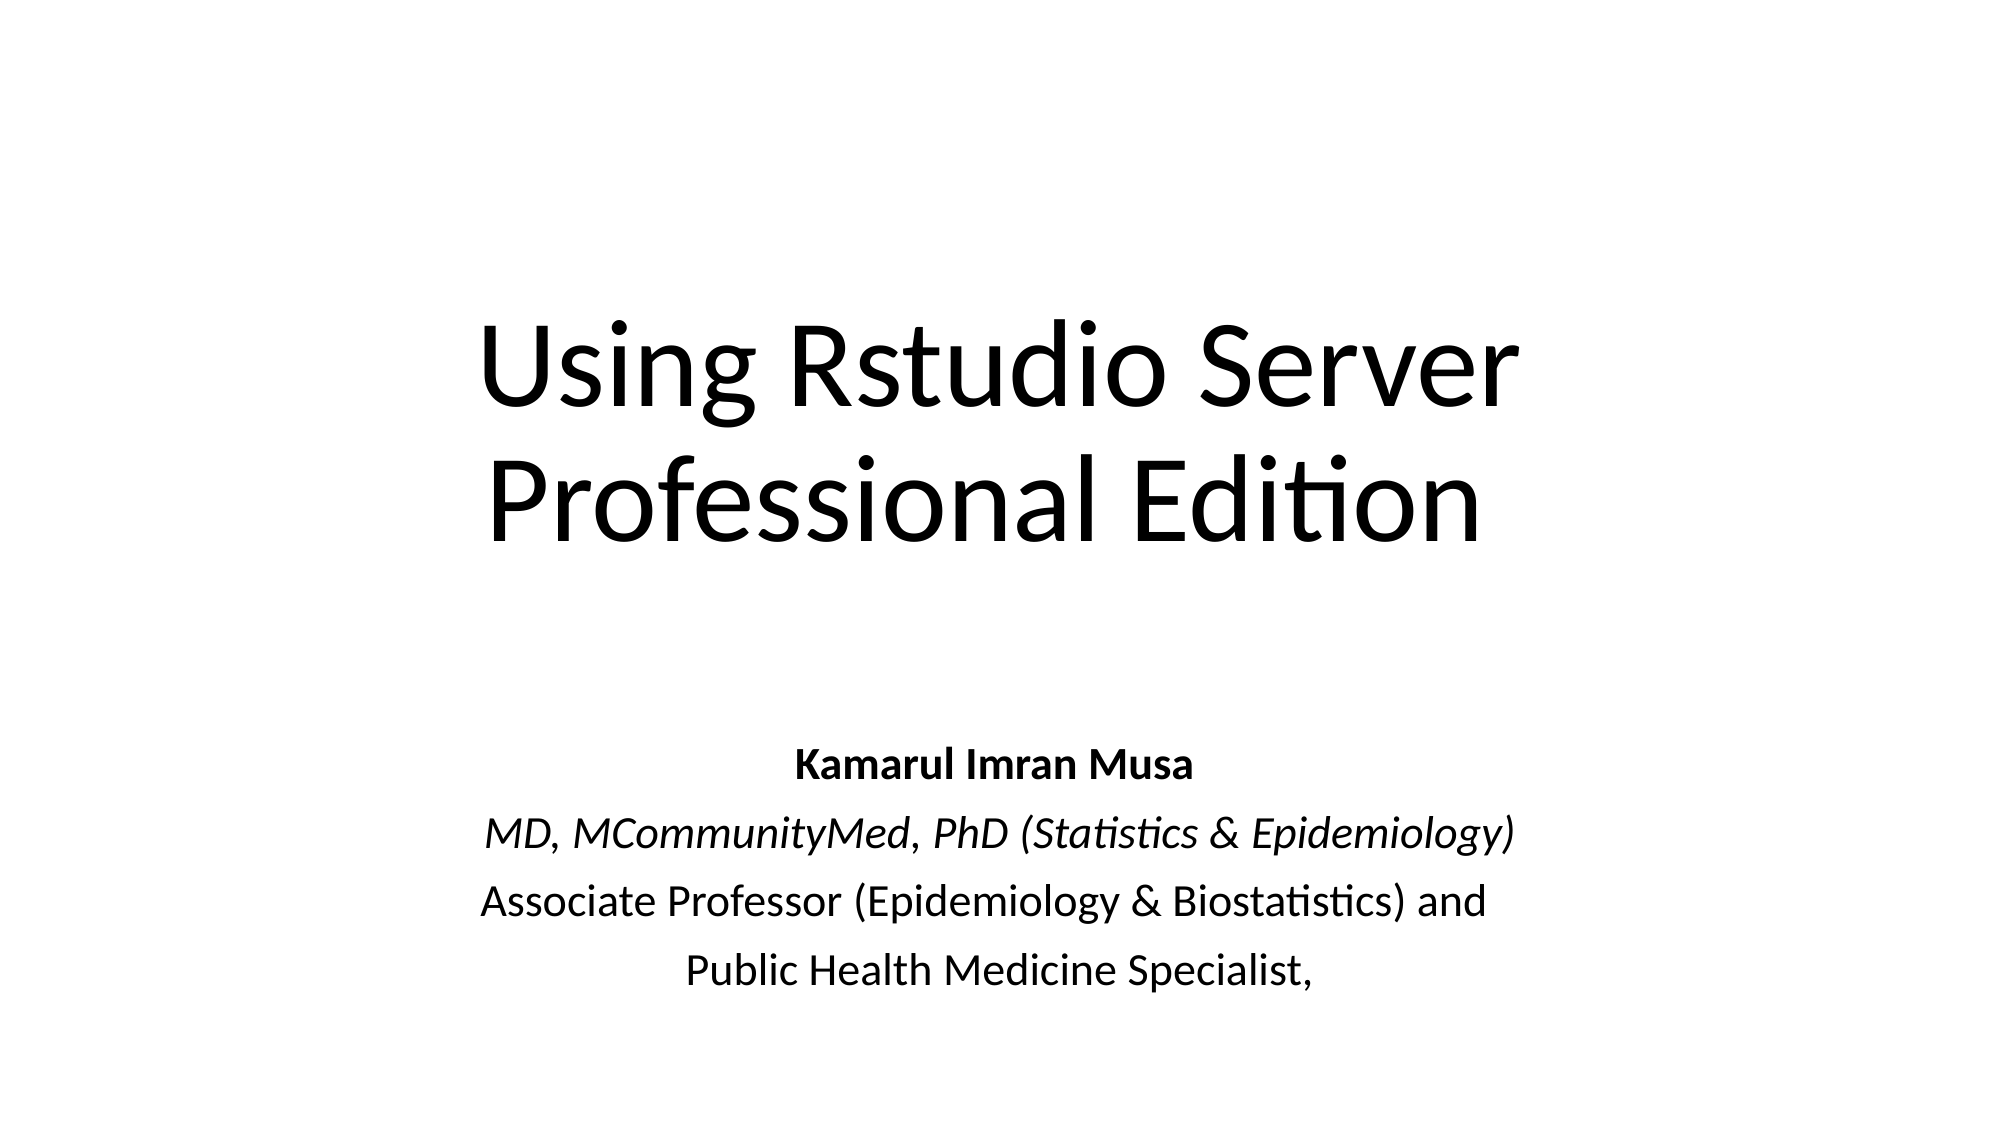

# Using Rstudio Server Professional Edition
Kamarul Imran Musa
MD, MCommunityMed, PhD (Statistics & Epidemiology)
Associate Professor (Epidemiology & Biostatistics) and
Public Health Medicine Specialist,